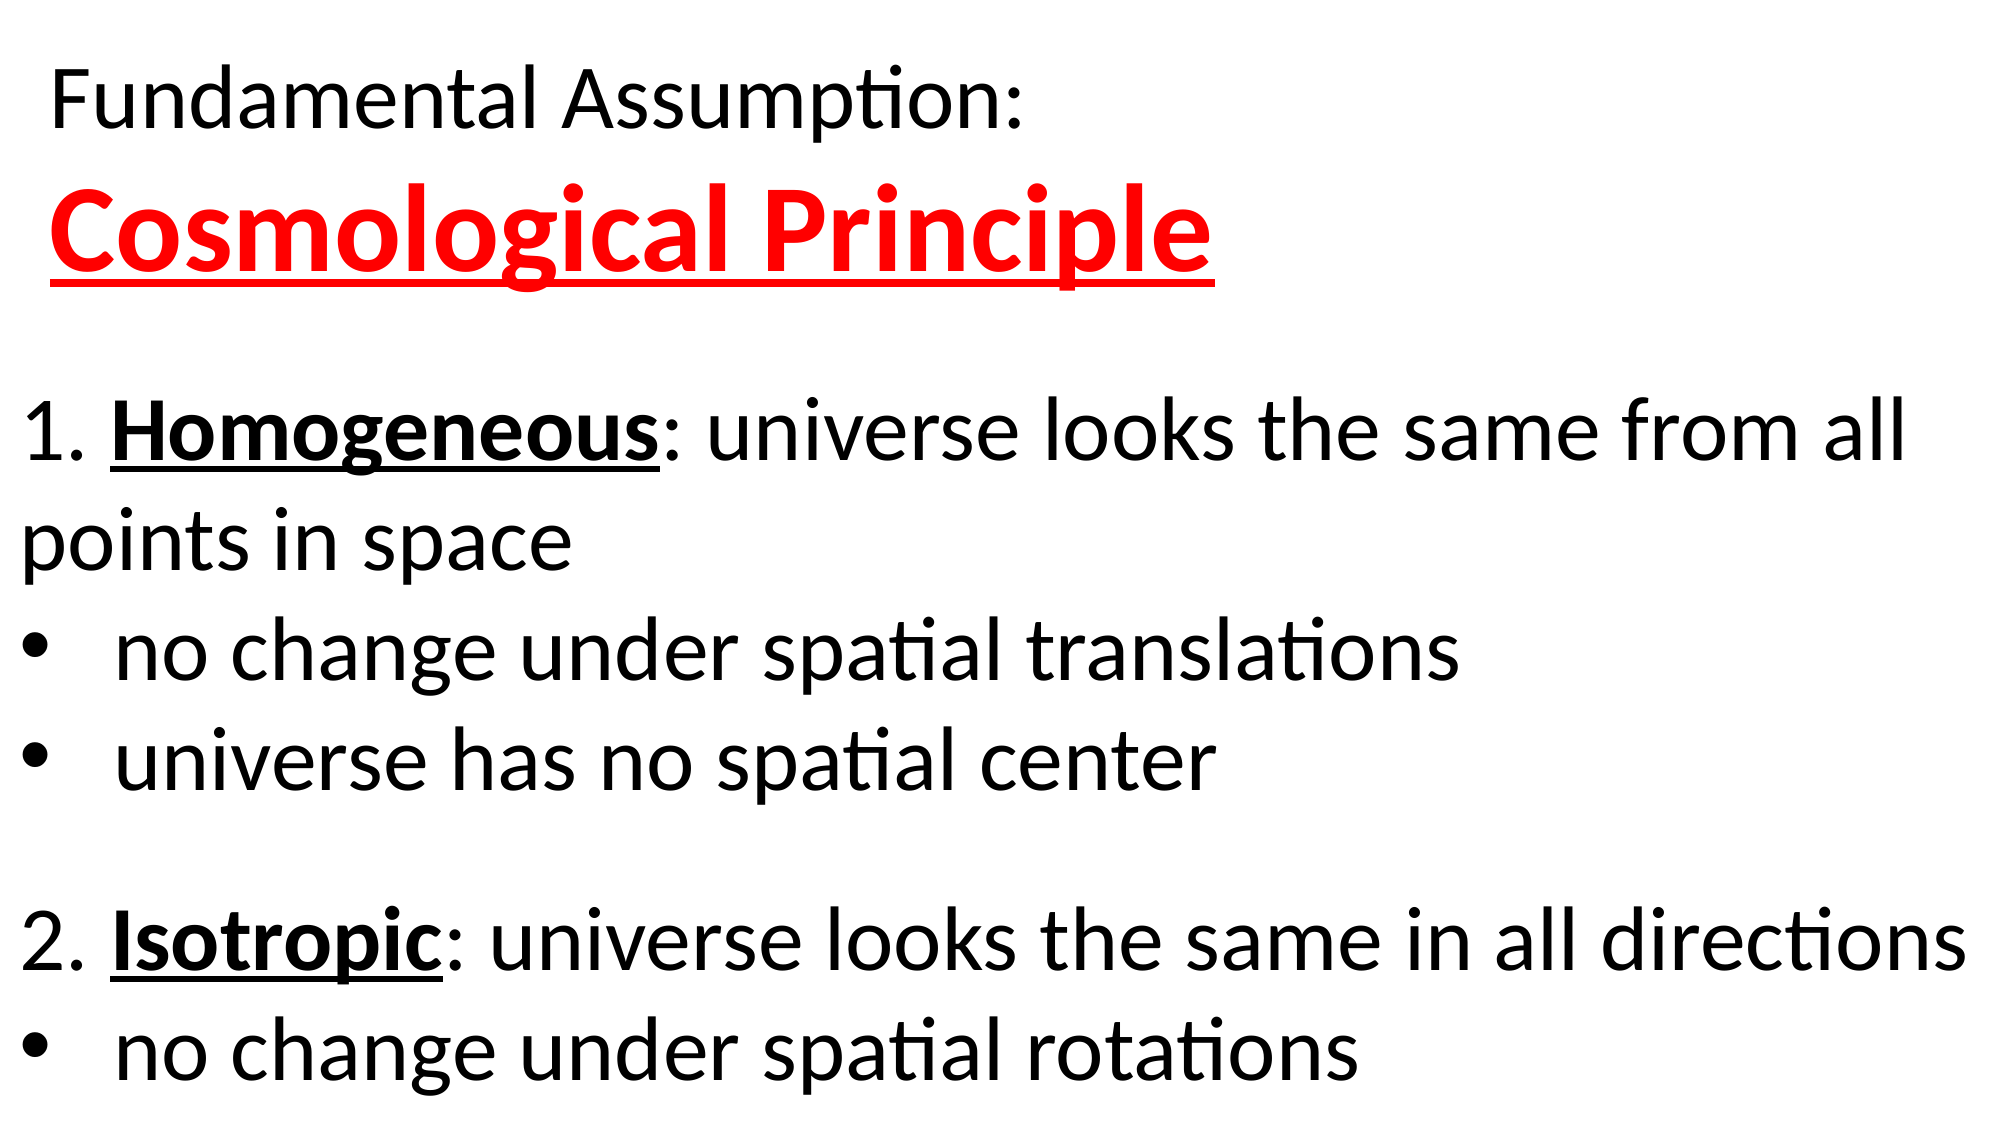

Fundamental Assumption:
Cosmological Principle
1. Homogeneous: universe looks the same from all points in space
no change under spatial translations
universe has no spatial center

2. Isotropic: universe looks the same in all directions
no change under spatial rotations